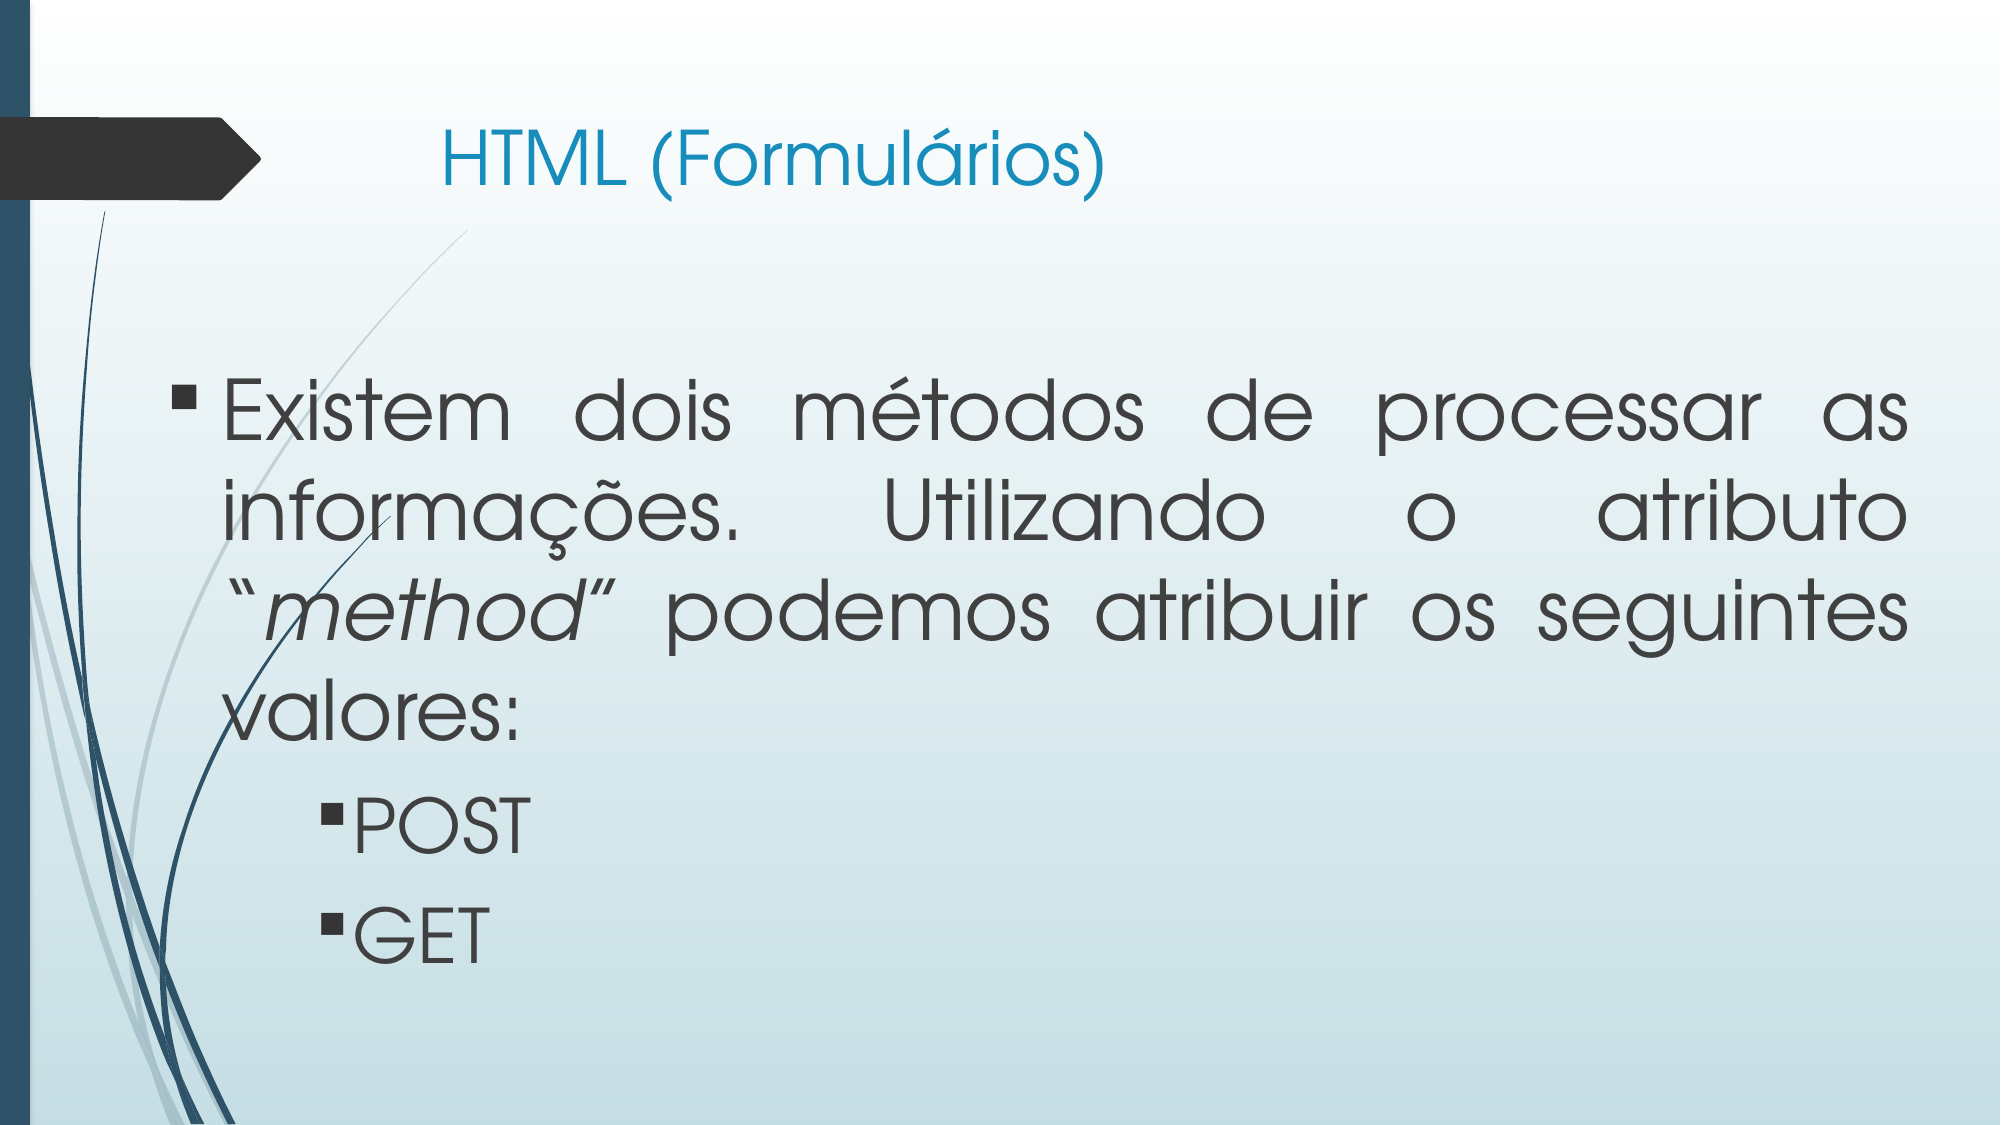

# HTML (Formulários)
Existem dois métodos de processar as informações. Utilizando o atributo “method” podemos atribuir os seguintes valores:
POST
GET